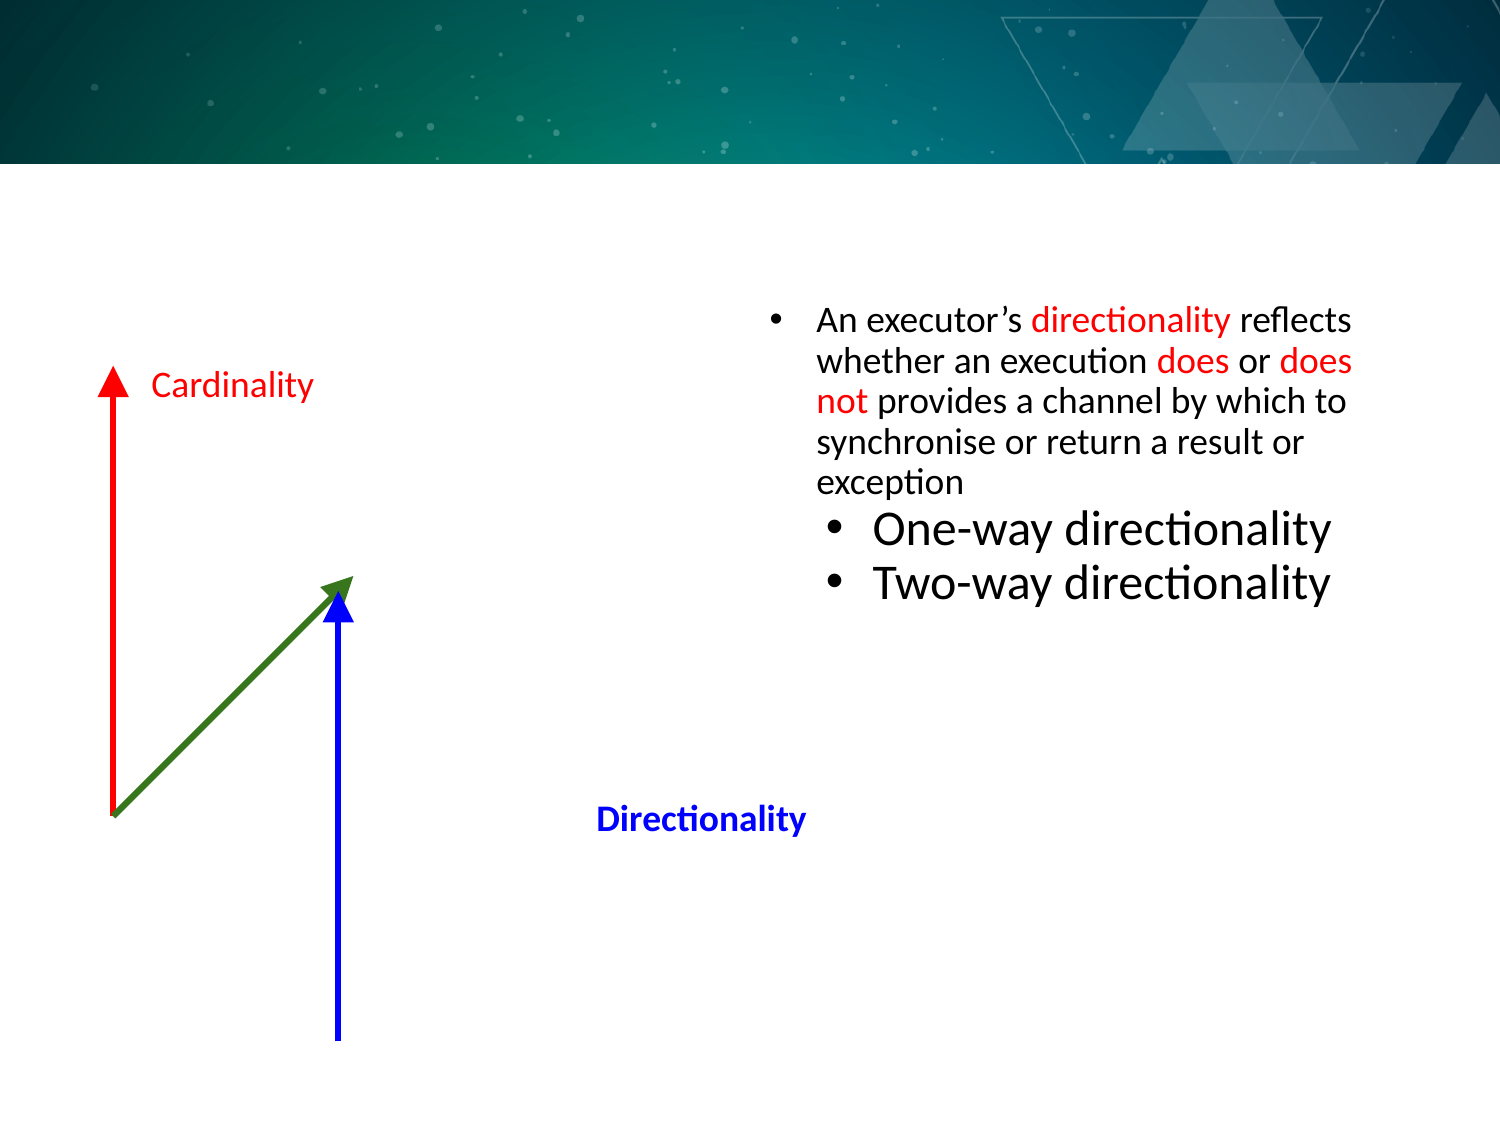

An executor’s directionality reflects whether an execution does or does not provides a channel by which to synchronise or return a result or exception
One-way directionality
Two-way directionality
Cardinality
Directionality